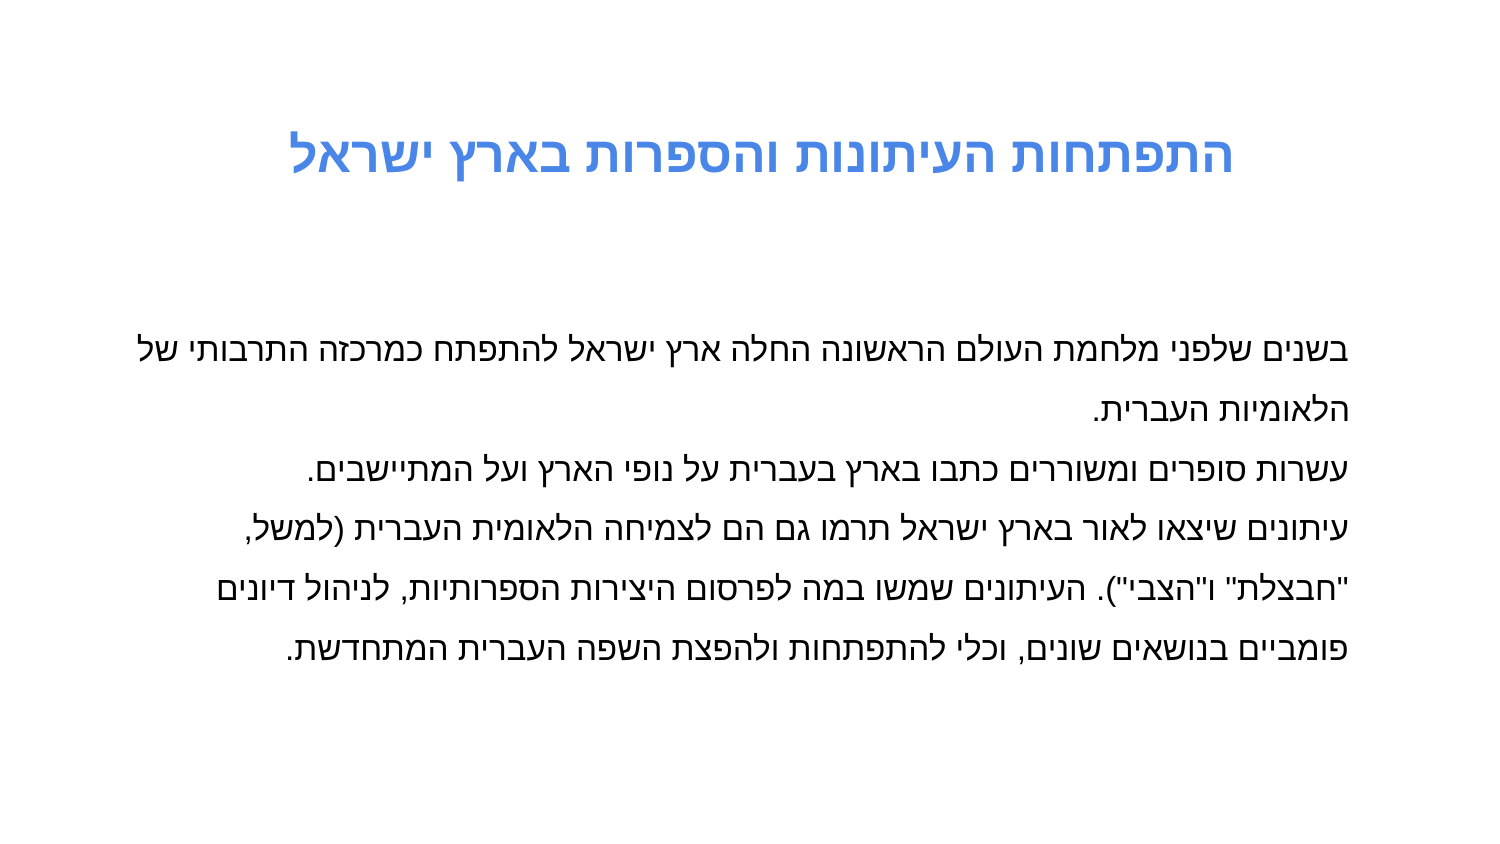

התפתחות העיתונות והספרות בארץ ישראל
בשנים שלפני מלחמת העולם הראשונה החלה ארץ ישראל להתפתח כמרכזה התרבותי של הלאומיות העברית.
עשרות סופרים ומשוררים כתבו בארץ בעברית על נופי הארץ ועל המתיישבים.
עיתונים שיצאו לאור בארץ ישראל תרמו גם הם לצמיחה הלאומית העברית (למשל, "חבצלת" ו"הצבי"). העיתונים שמשו במה לפרסום היצירות הספרותיות, לניהול דיונים פומביים בנושאים שונים, וכלי להתפתחות ולהפצת השפה העברית המתחדשת.